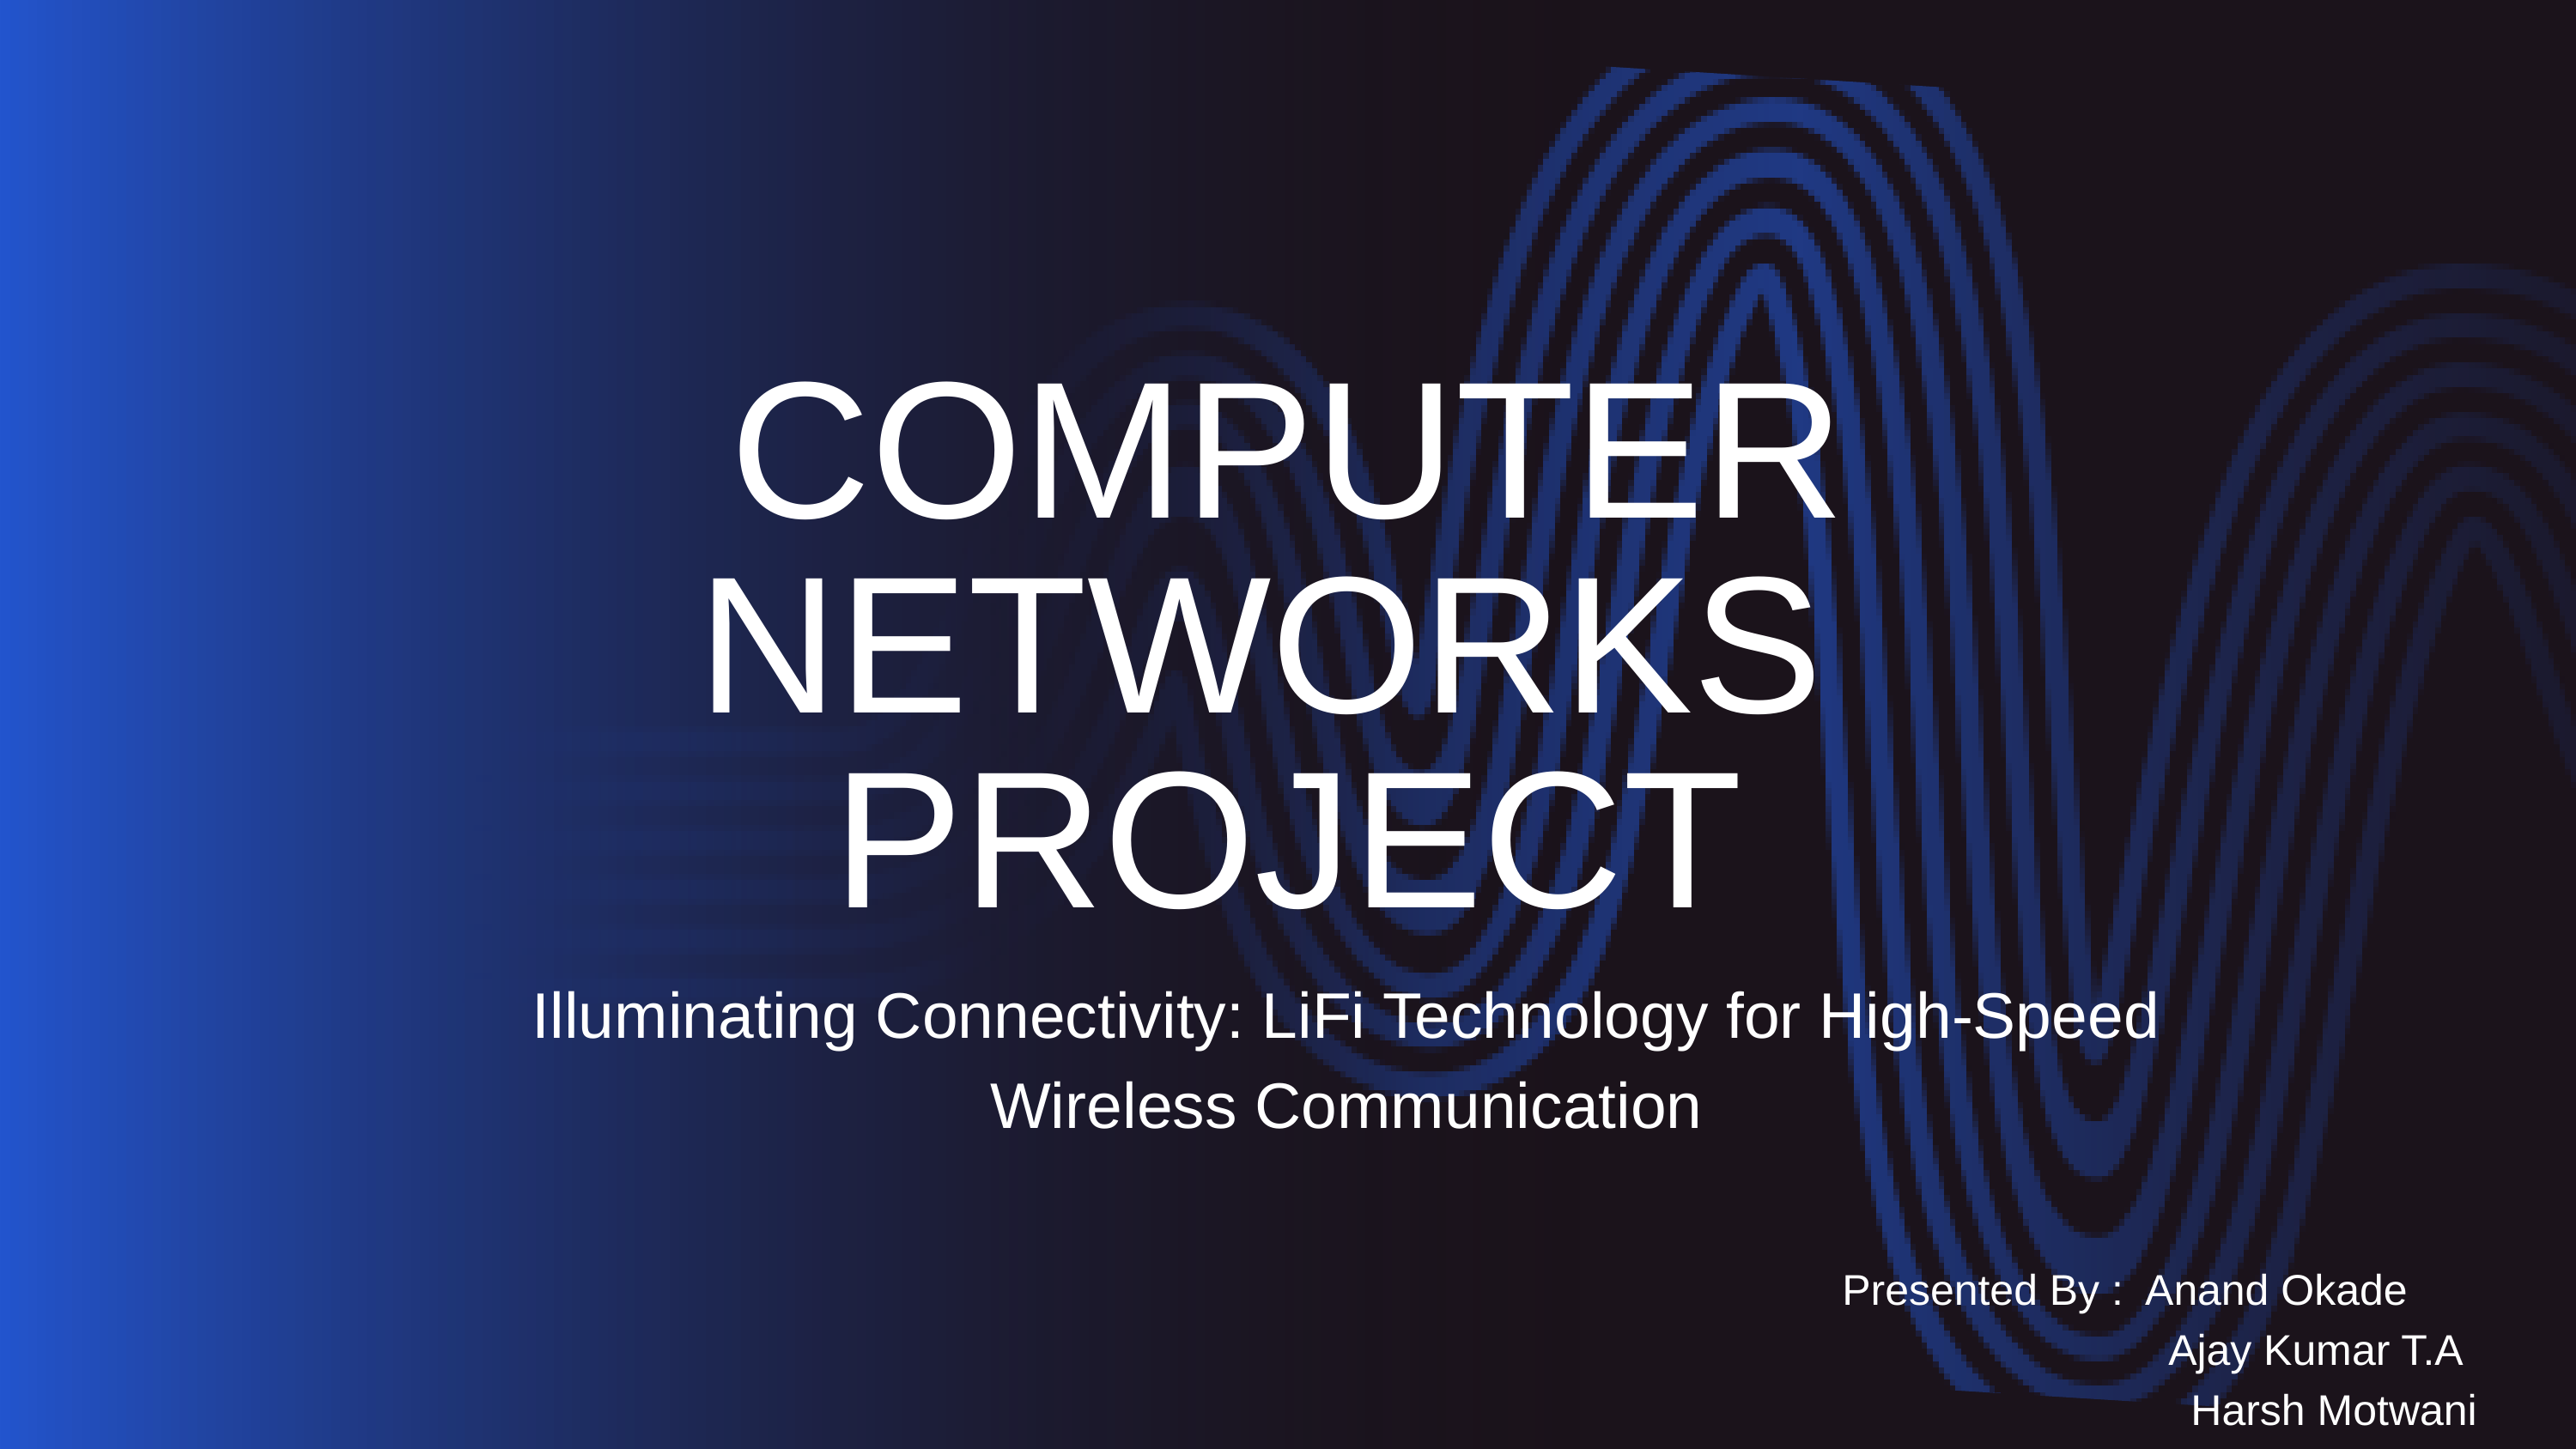

COMPUTER NETWORKS
PROJECT

Illuminating Connectivity: LiFi Technology for High-Speed Wireless Communication
| Presented By : Anand Okade Ajay Kumar T.A Harsh Motwani |  |  |
| --- | --- | --- |